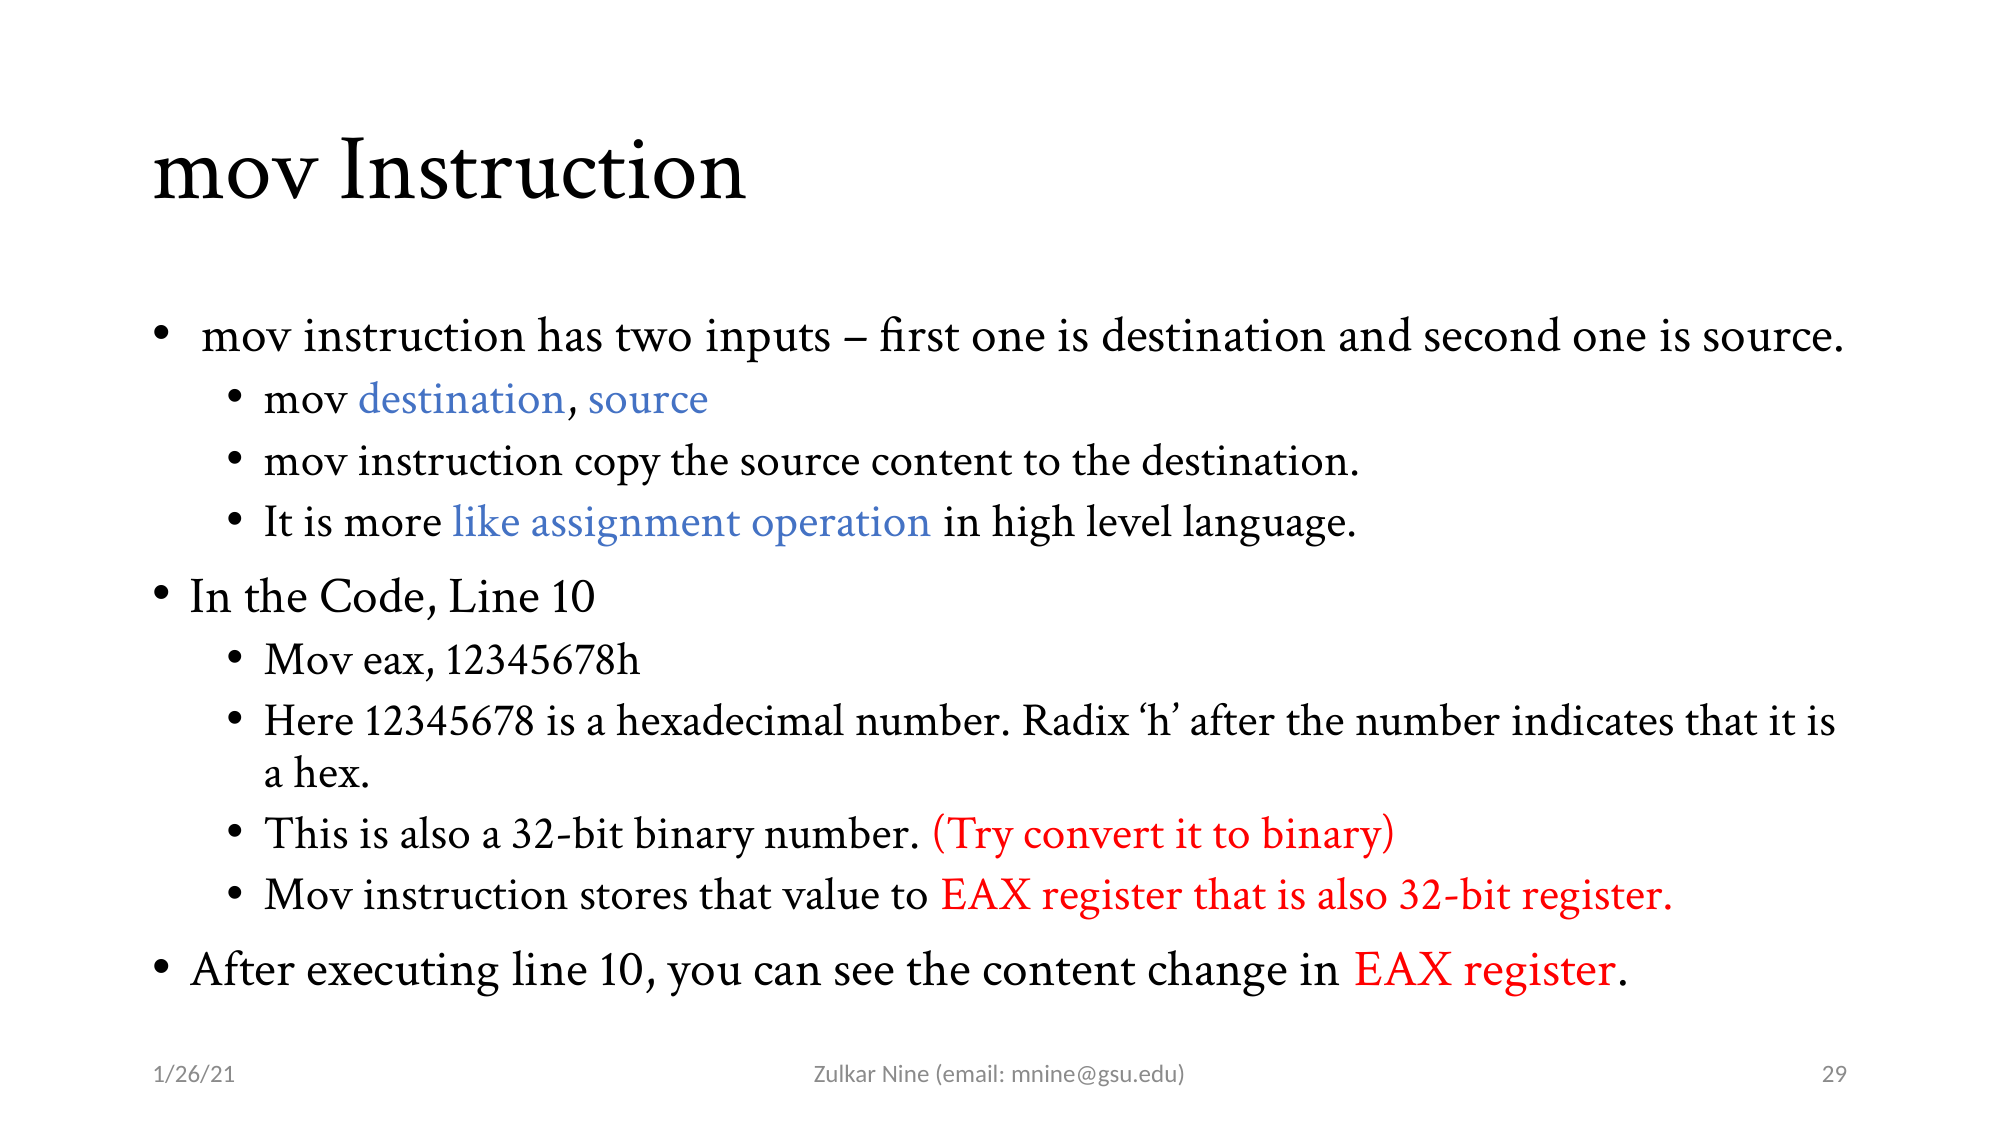

# mov Instruction
 mov instruction has two inputs – first one is destination and second one is source.
mov destination, source
mov instruction copy the source content to the destination.
It is more like assignment operation in high level language.
In the Code, Line 10
Mov eax, 12345678h
Here 12345678 is a hexadecimal number. Radix ‘h’ after the number indicates that it is a hex.
This is also a 32-bit binary number. (Try convert it to binary)
Mov instruction stores that value to EAX register that is also 32-bit register.
After executing line 10, you can see the content change in EAX register.
1/26/21
Zulkar Nine (email: mnine@gsu.edu)
29